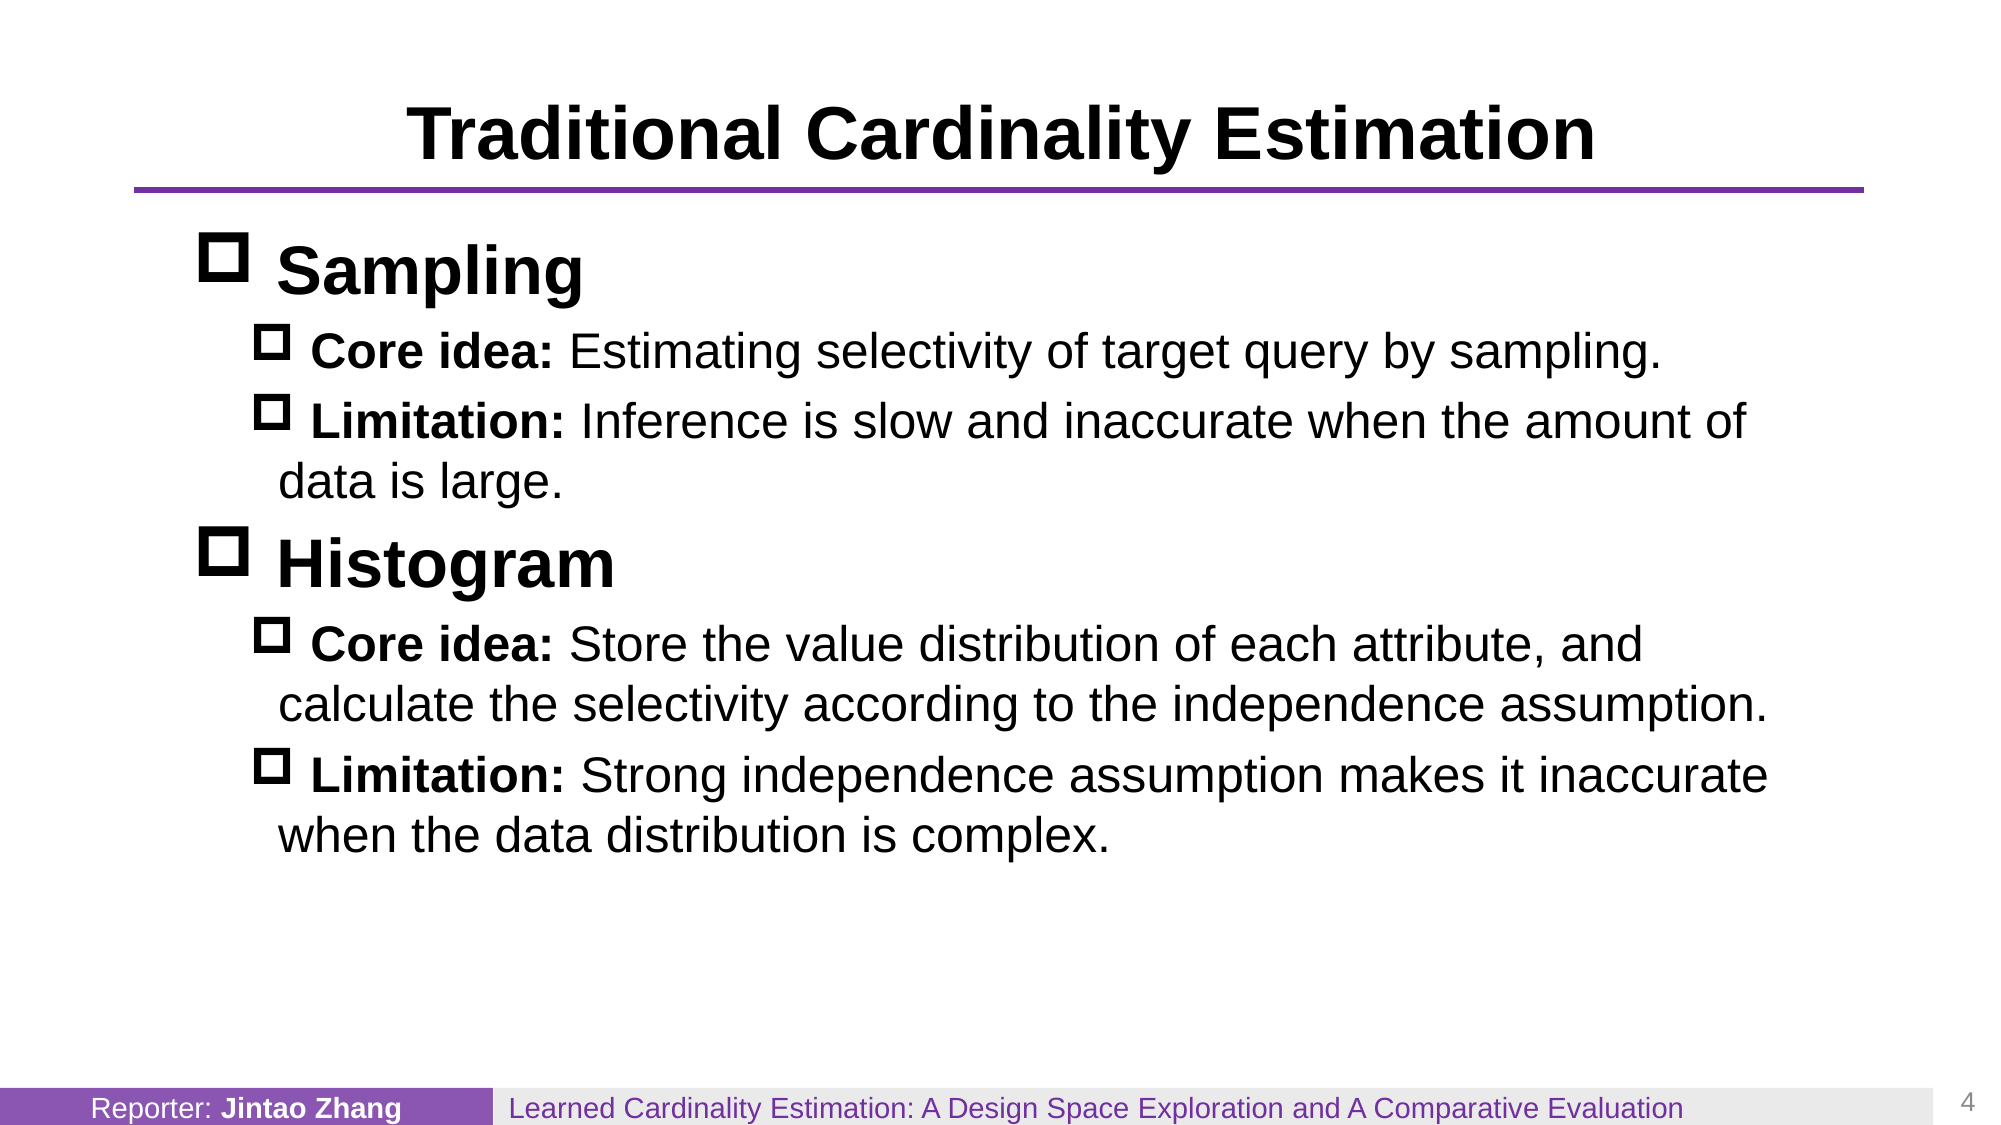

# Traditional Cardinality Estimation
 Sampling
 Core idea: Estimating selectivity of target query by sampling.
 Limitation: Inference is slow and inaccurate when the amount of data is large.
 Histogram
 Core idea: Store the value distribution of each attribute, and calculate the selectivity according to the independence assumption.
 Limitation: Strong independence assumption makes it inaccurate when the data distribution is complex.
4
Learned Cardinality Estimation: A Design Space Exploration and A Comparative Evaluation
Reporter: Jintao Zhang